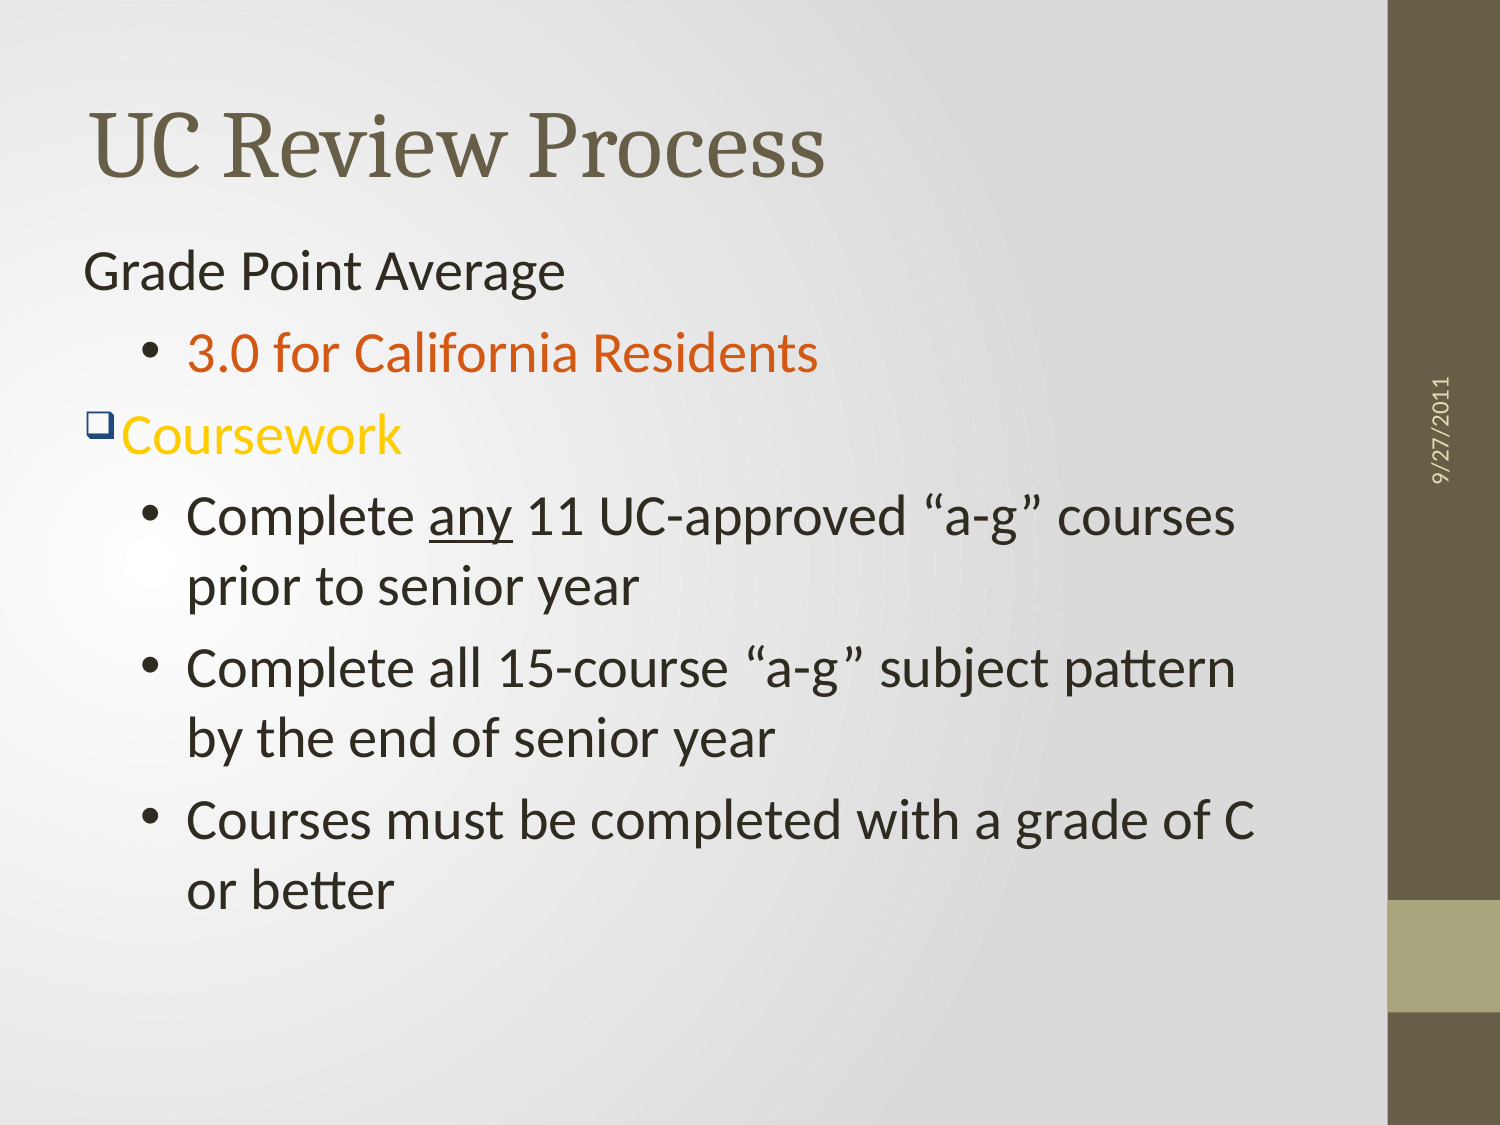

UC Review Process
Grade Point Average
3.0 for California Residents
Coursework
Complete any 11 UC-approved “a-g” courses prior to senior year
Complete all 15-course “a-g” subject pattern by the end of senior year
Courses must be completed with a grade of C or better

9/27/2011